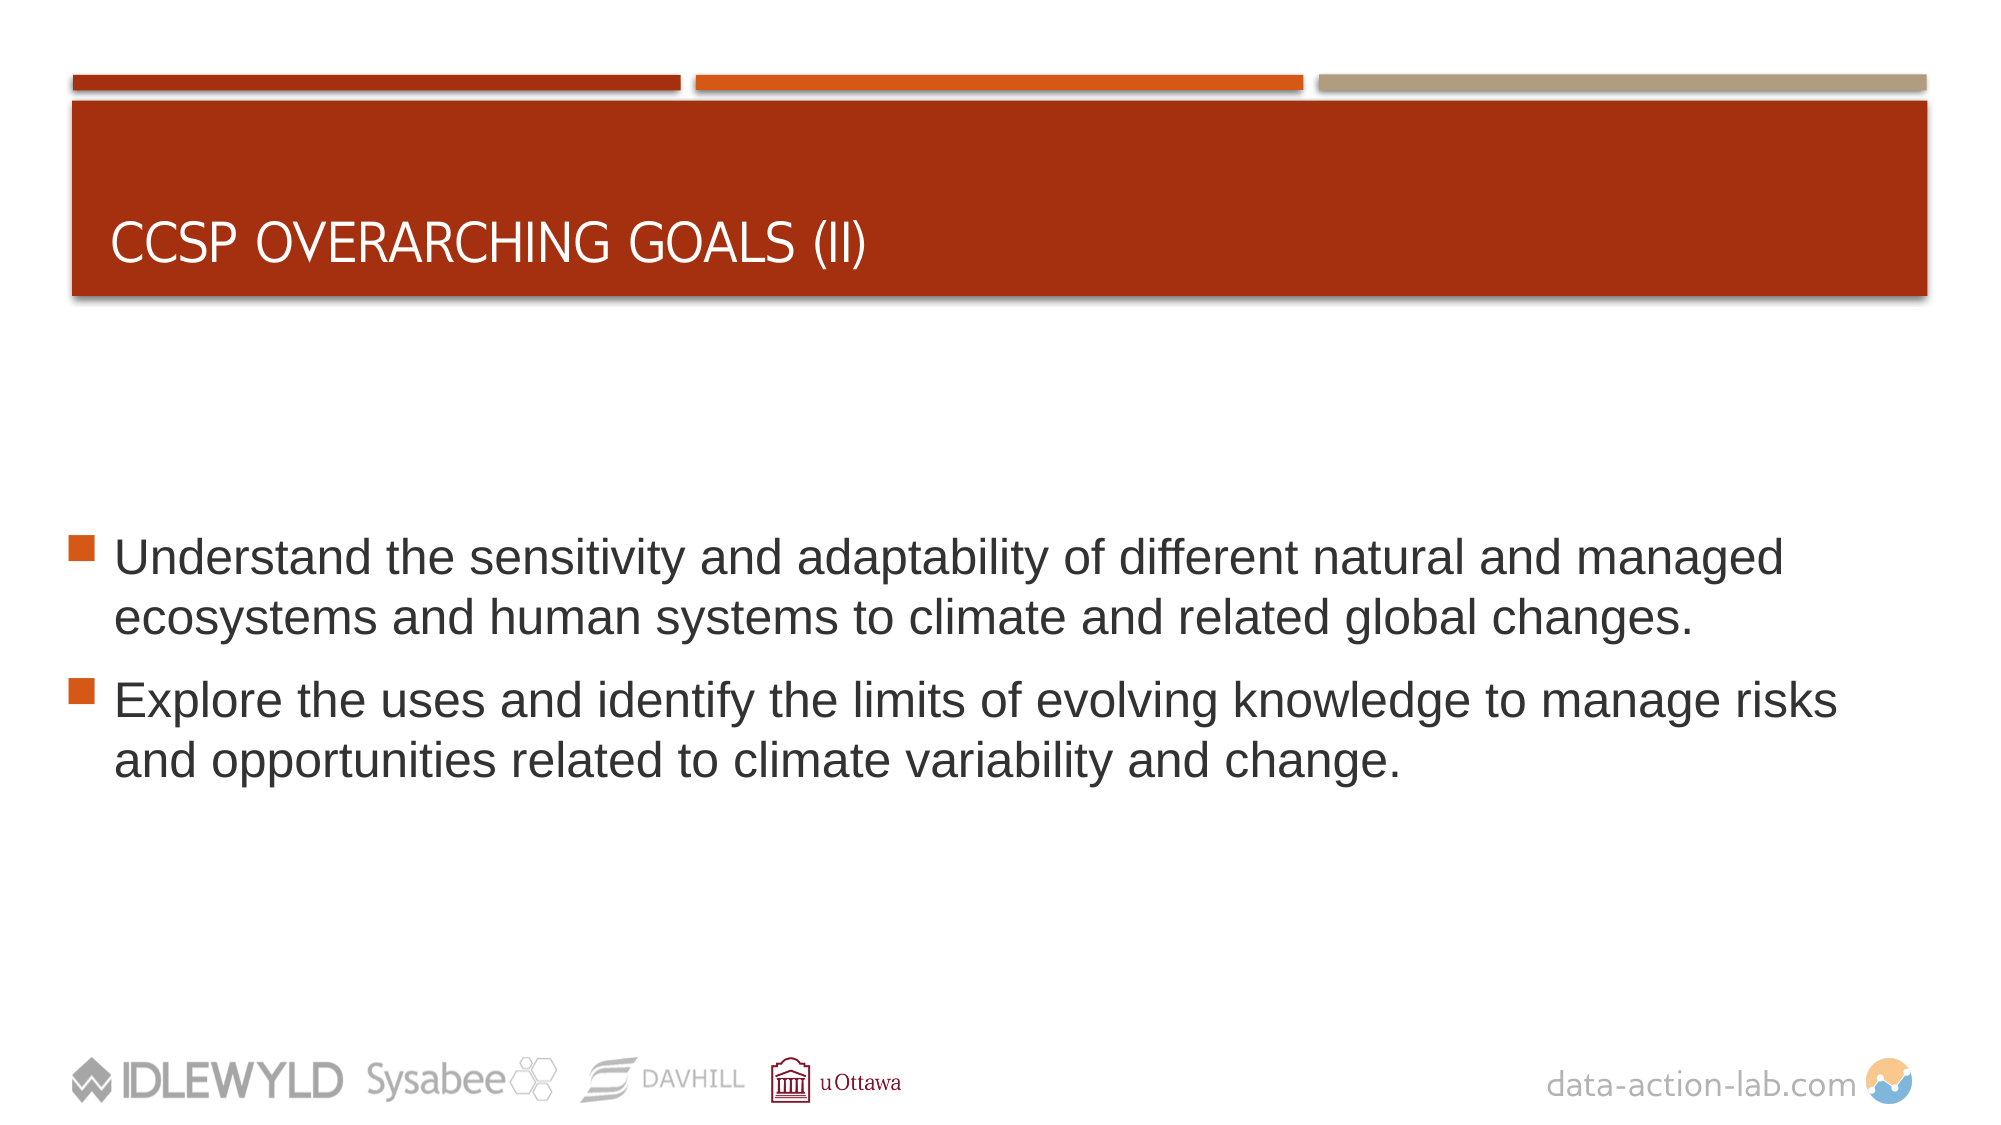

# CCSP OVERARCHING Goals (II)
Understand the sensitivity and adaptability of different natural and managed ecosystems and human systems to climate and related global changes.
Explore the uses and identify the limits of evolving knowledge to manage risks and opportunities related to climate variability and change.